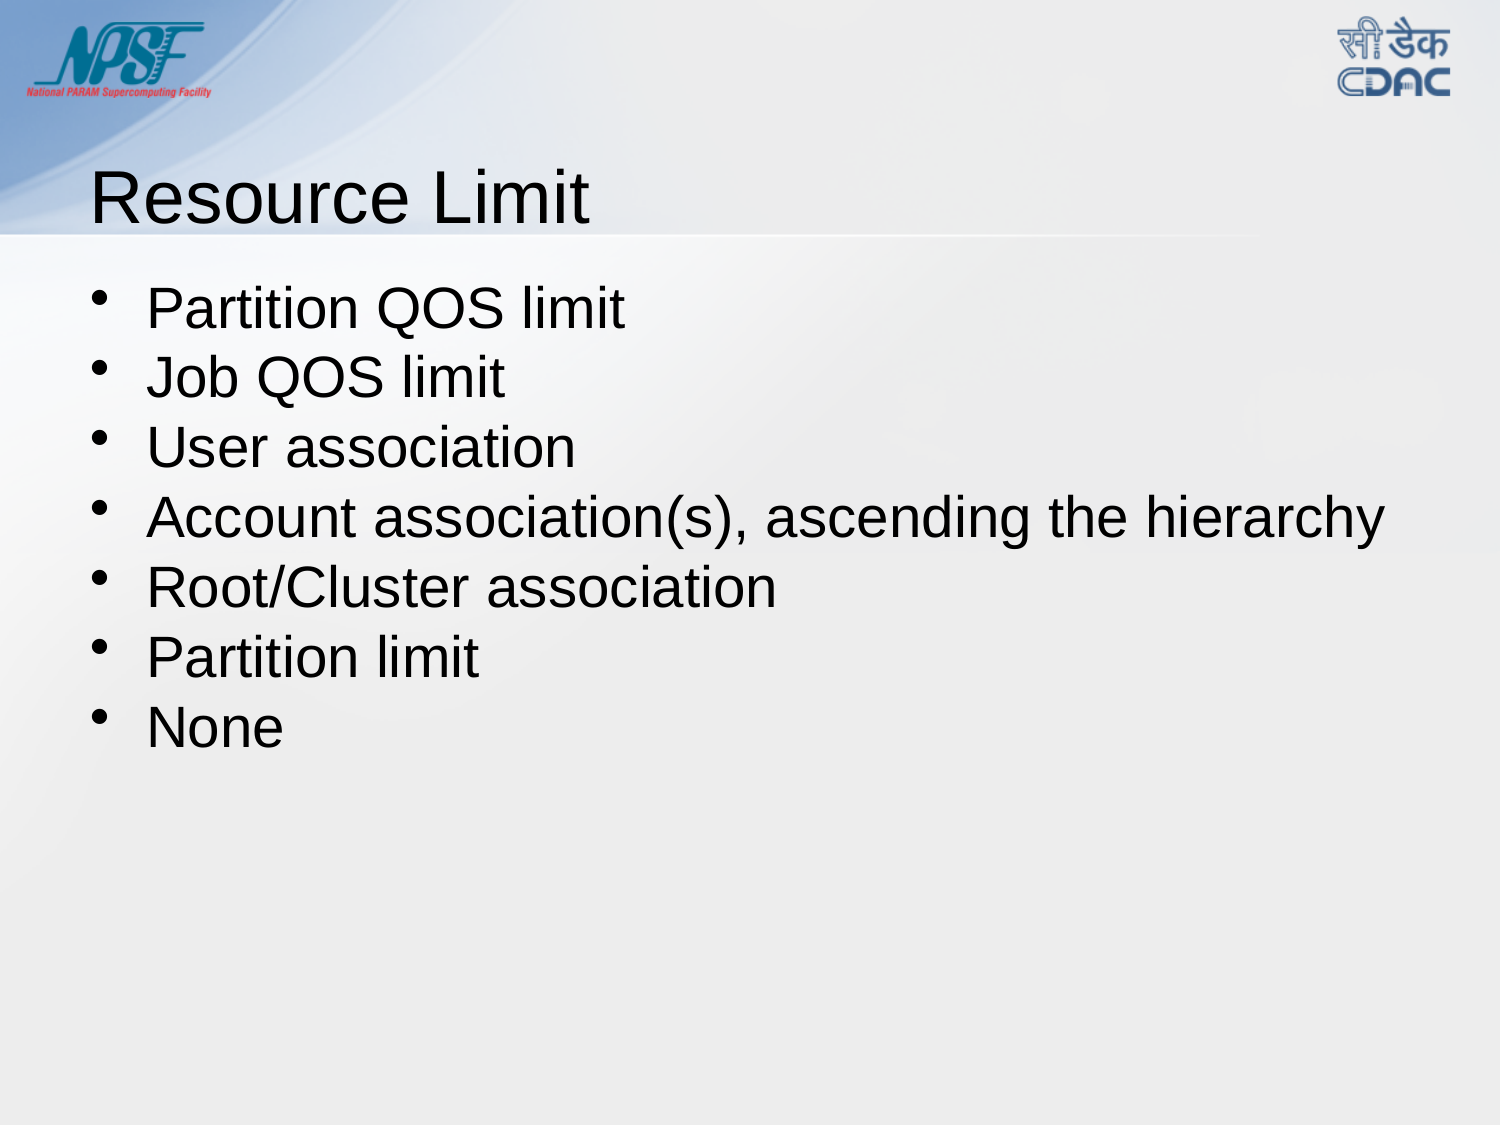

# Resource Limit
Partition QOS limit
Job QOS limit
User association
Account association(s), ascending the hierarchy
Root/Cluster association
Partition limit
None